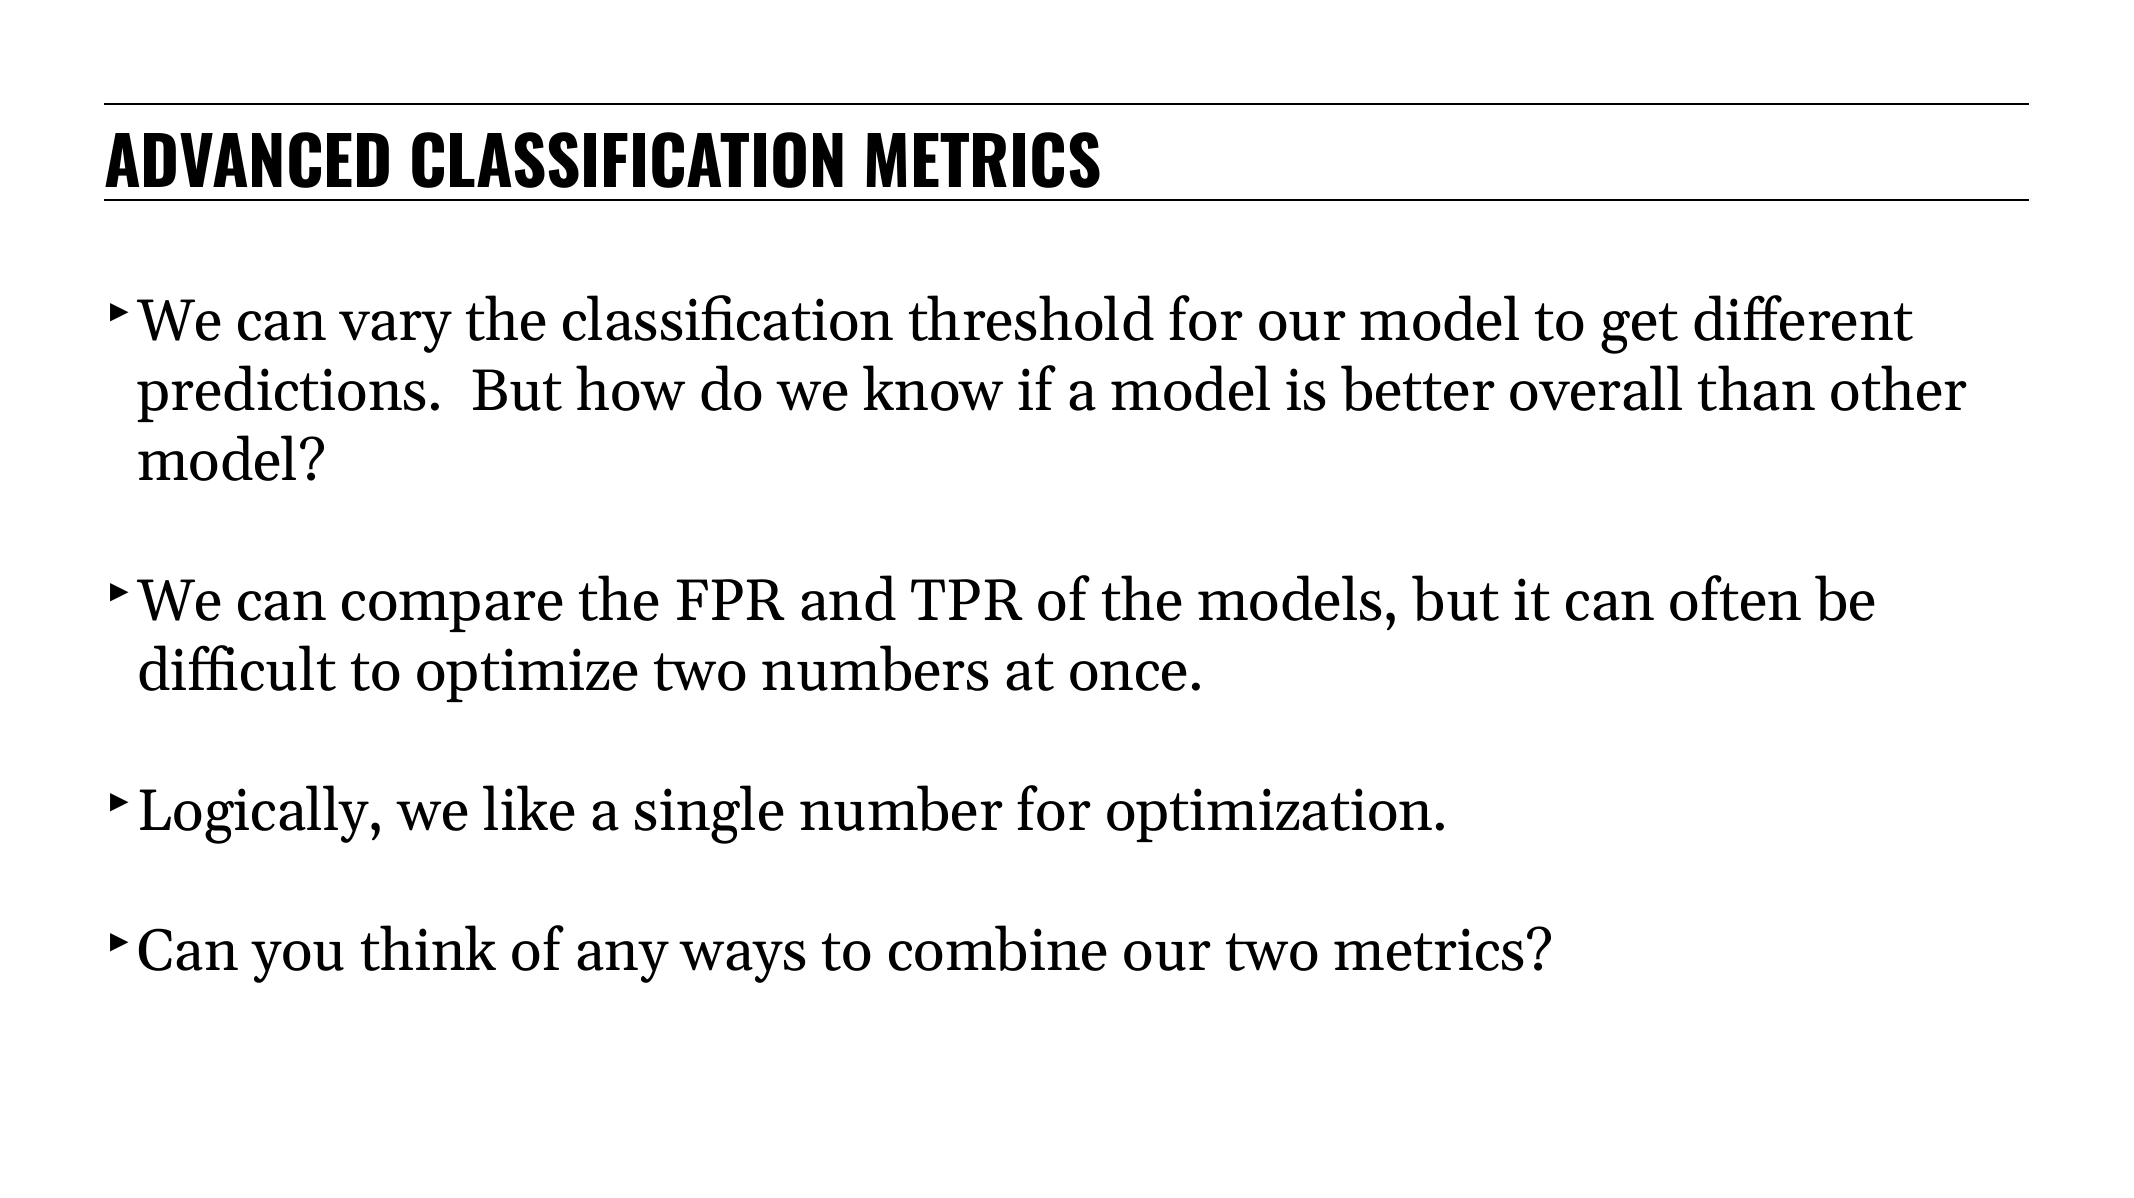

ADVANCED CLASSIFICATION METRICS

We can vary the classification threshold for our model to get different predictions.  But how do we know if a model is better overall than other model?

We can compare the FPR and TPR of the models, but it can often be difficult to optimize two numbers at once.

Logically, we like a single number for optimization.

Can you think of any ways to combine our two metrics?